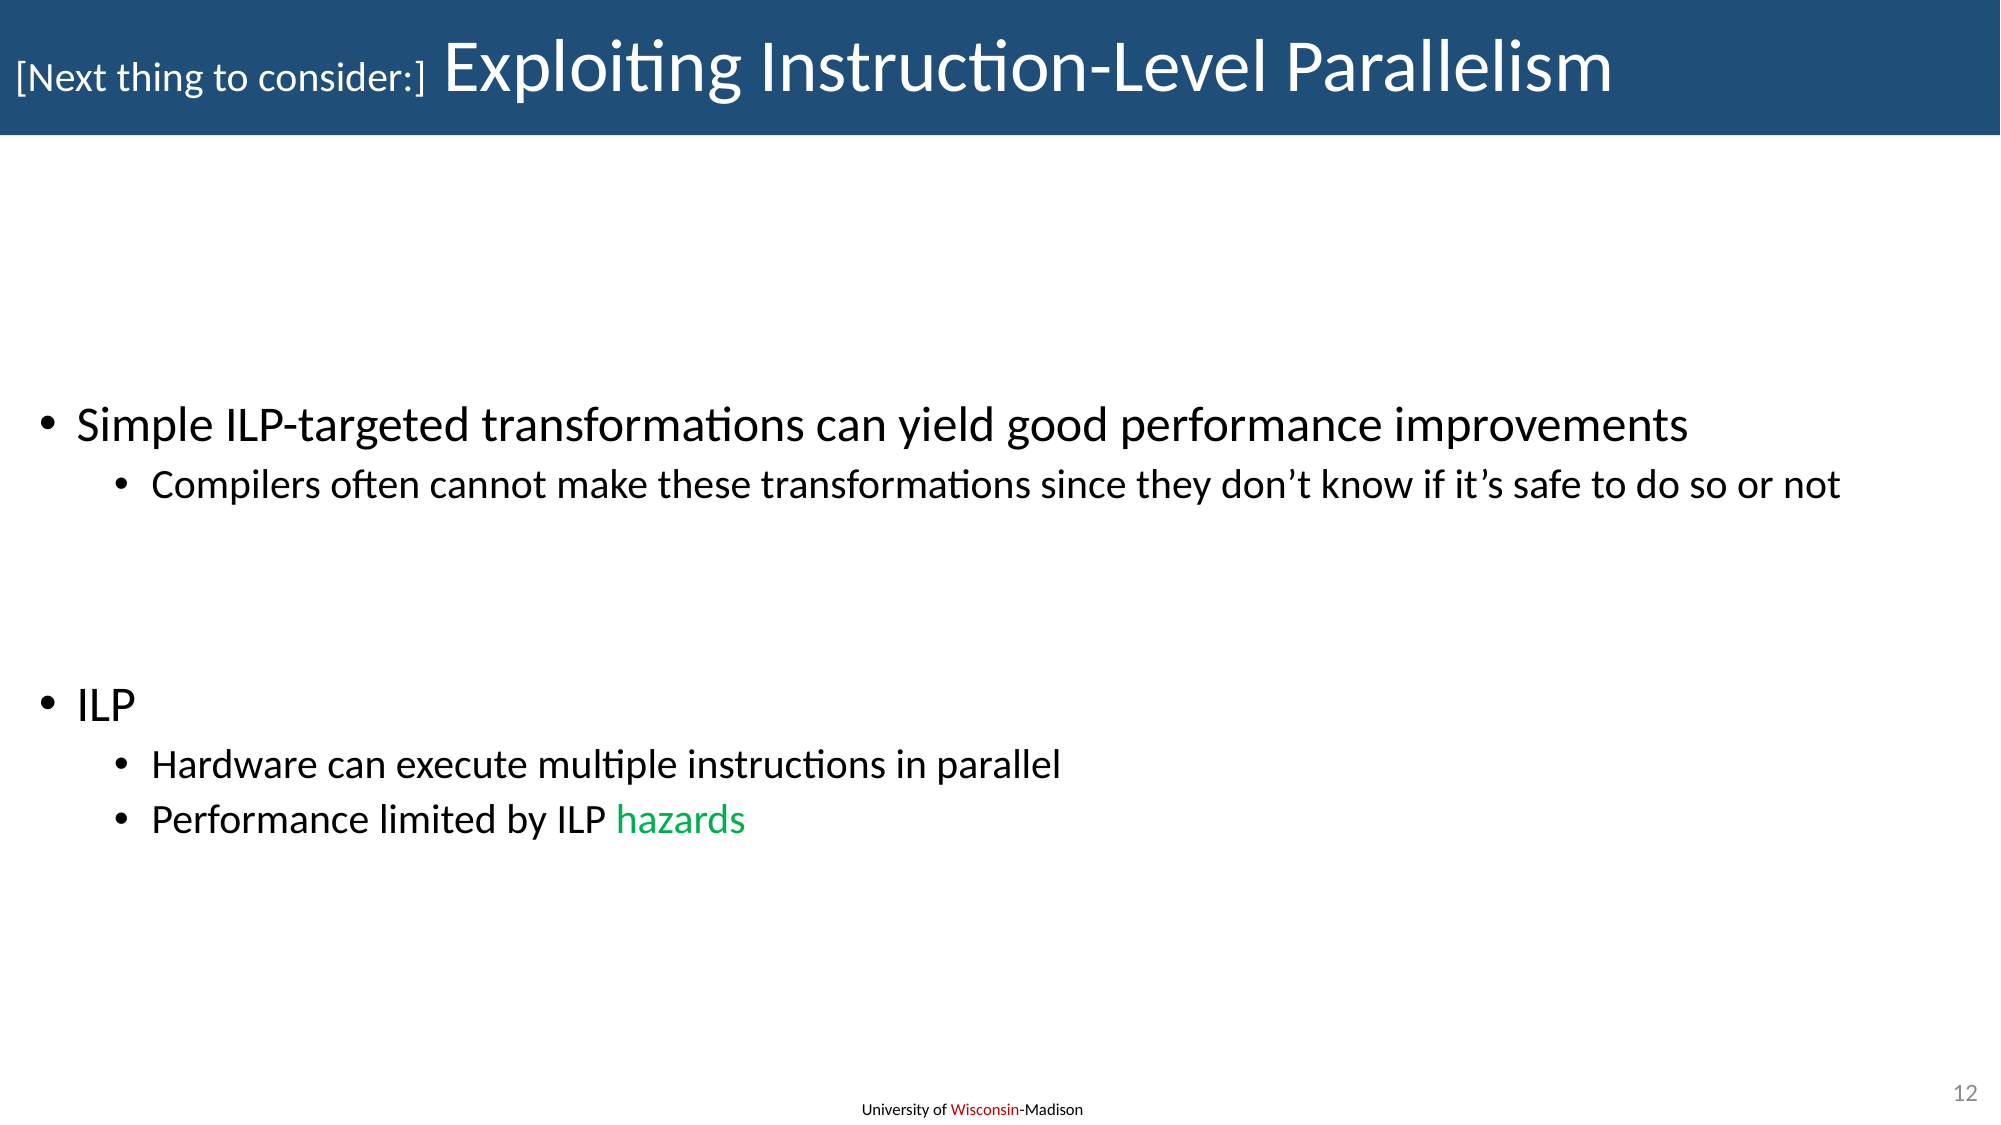

# [Next thing to consider:] Exploiting Instruction-Level Parallelism

Simple ILP-targeted transformations can yield good performance improvements
Compilers often cannot make these transformations since they don’t know if it’s safe to do so or not

ILP
Hardware can execute multiple instructions in parallel
Performance limited by ILP hazards

12